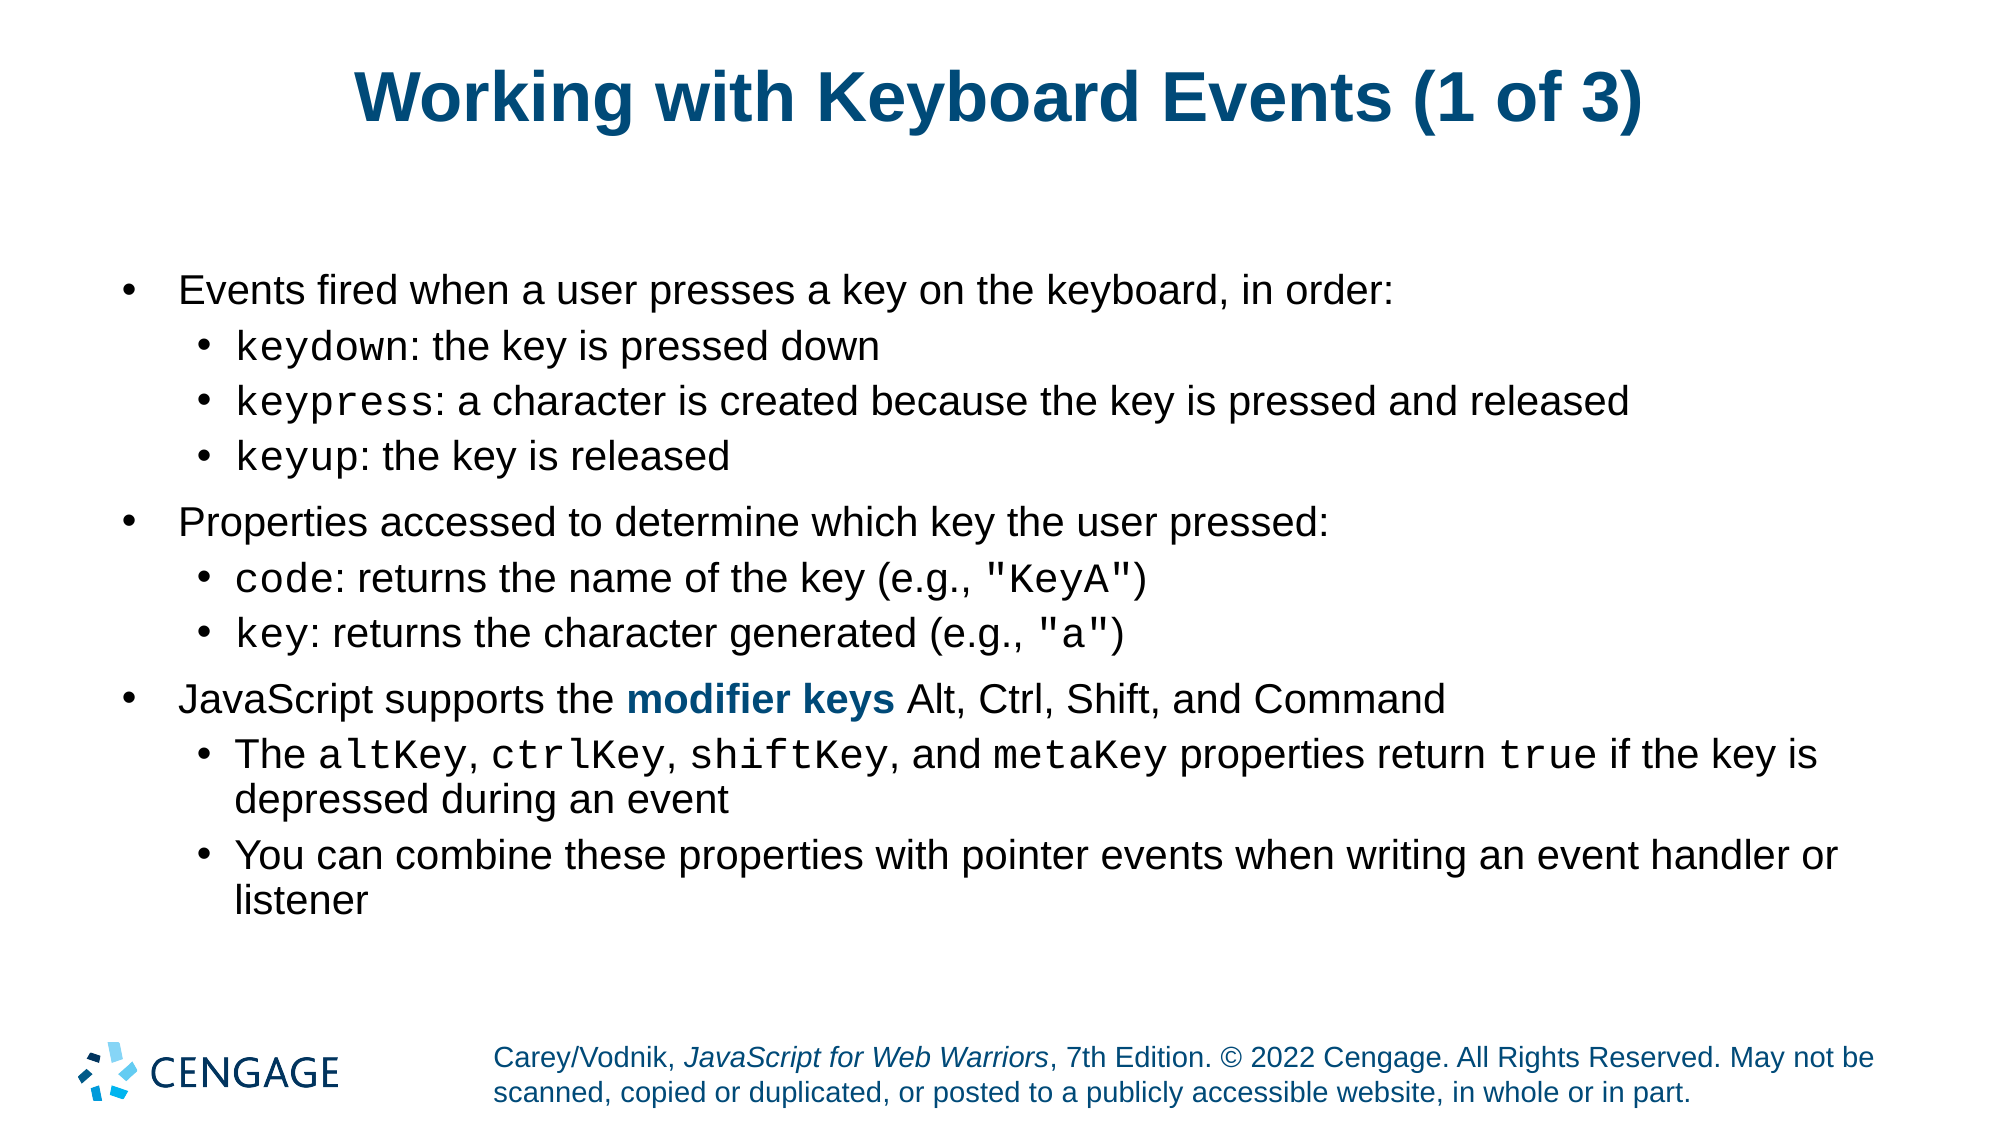

# Working with Keyboard Events (1 of 3)
Events fired when a user presses a key on the keyboard, in order:
keydown: the key is pressed down
keypress: a character is created because the key is pressed and released
keyup: the key is released
Properties accessed to determine which key the user pressed:
code: returns the name of the key (e.g., "KeyA")
key: returns the character generated (e.g., "a")
JavaScript supports the modifier keys Alt, Ctrl, Shift, and Command
The altKey, ctrlKey, shiftKey, and metaKey properties return true if the key is depressed during an event
You can combine these properties with pointer events when writing an event handler or listener